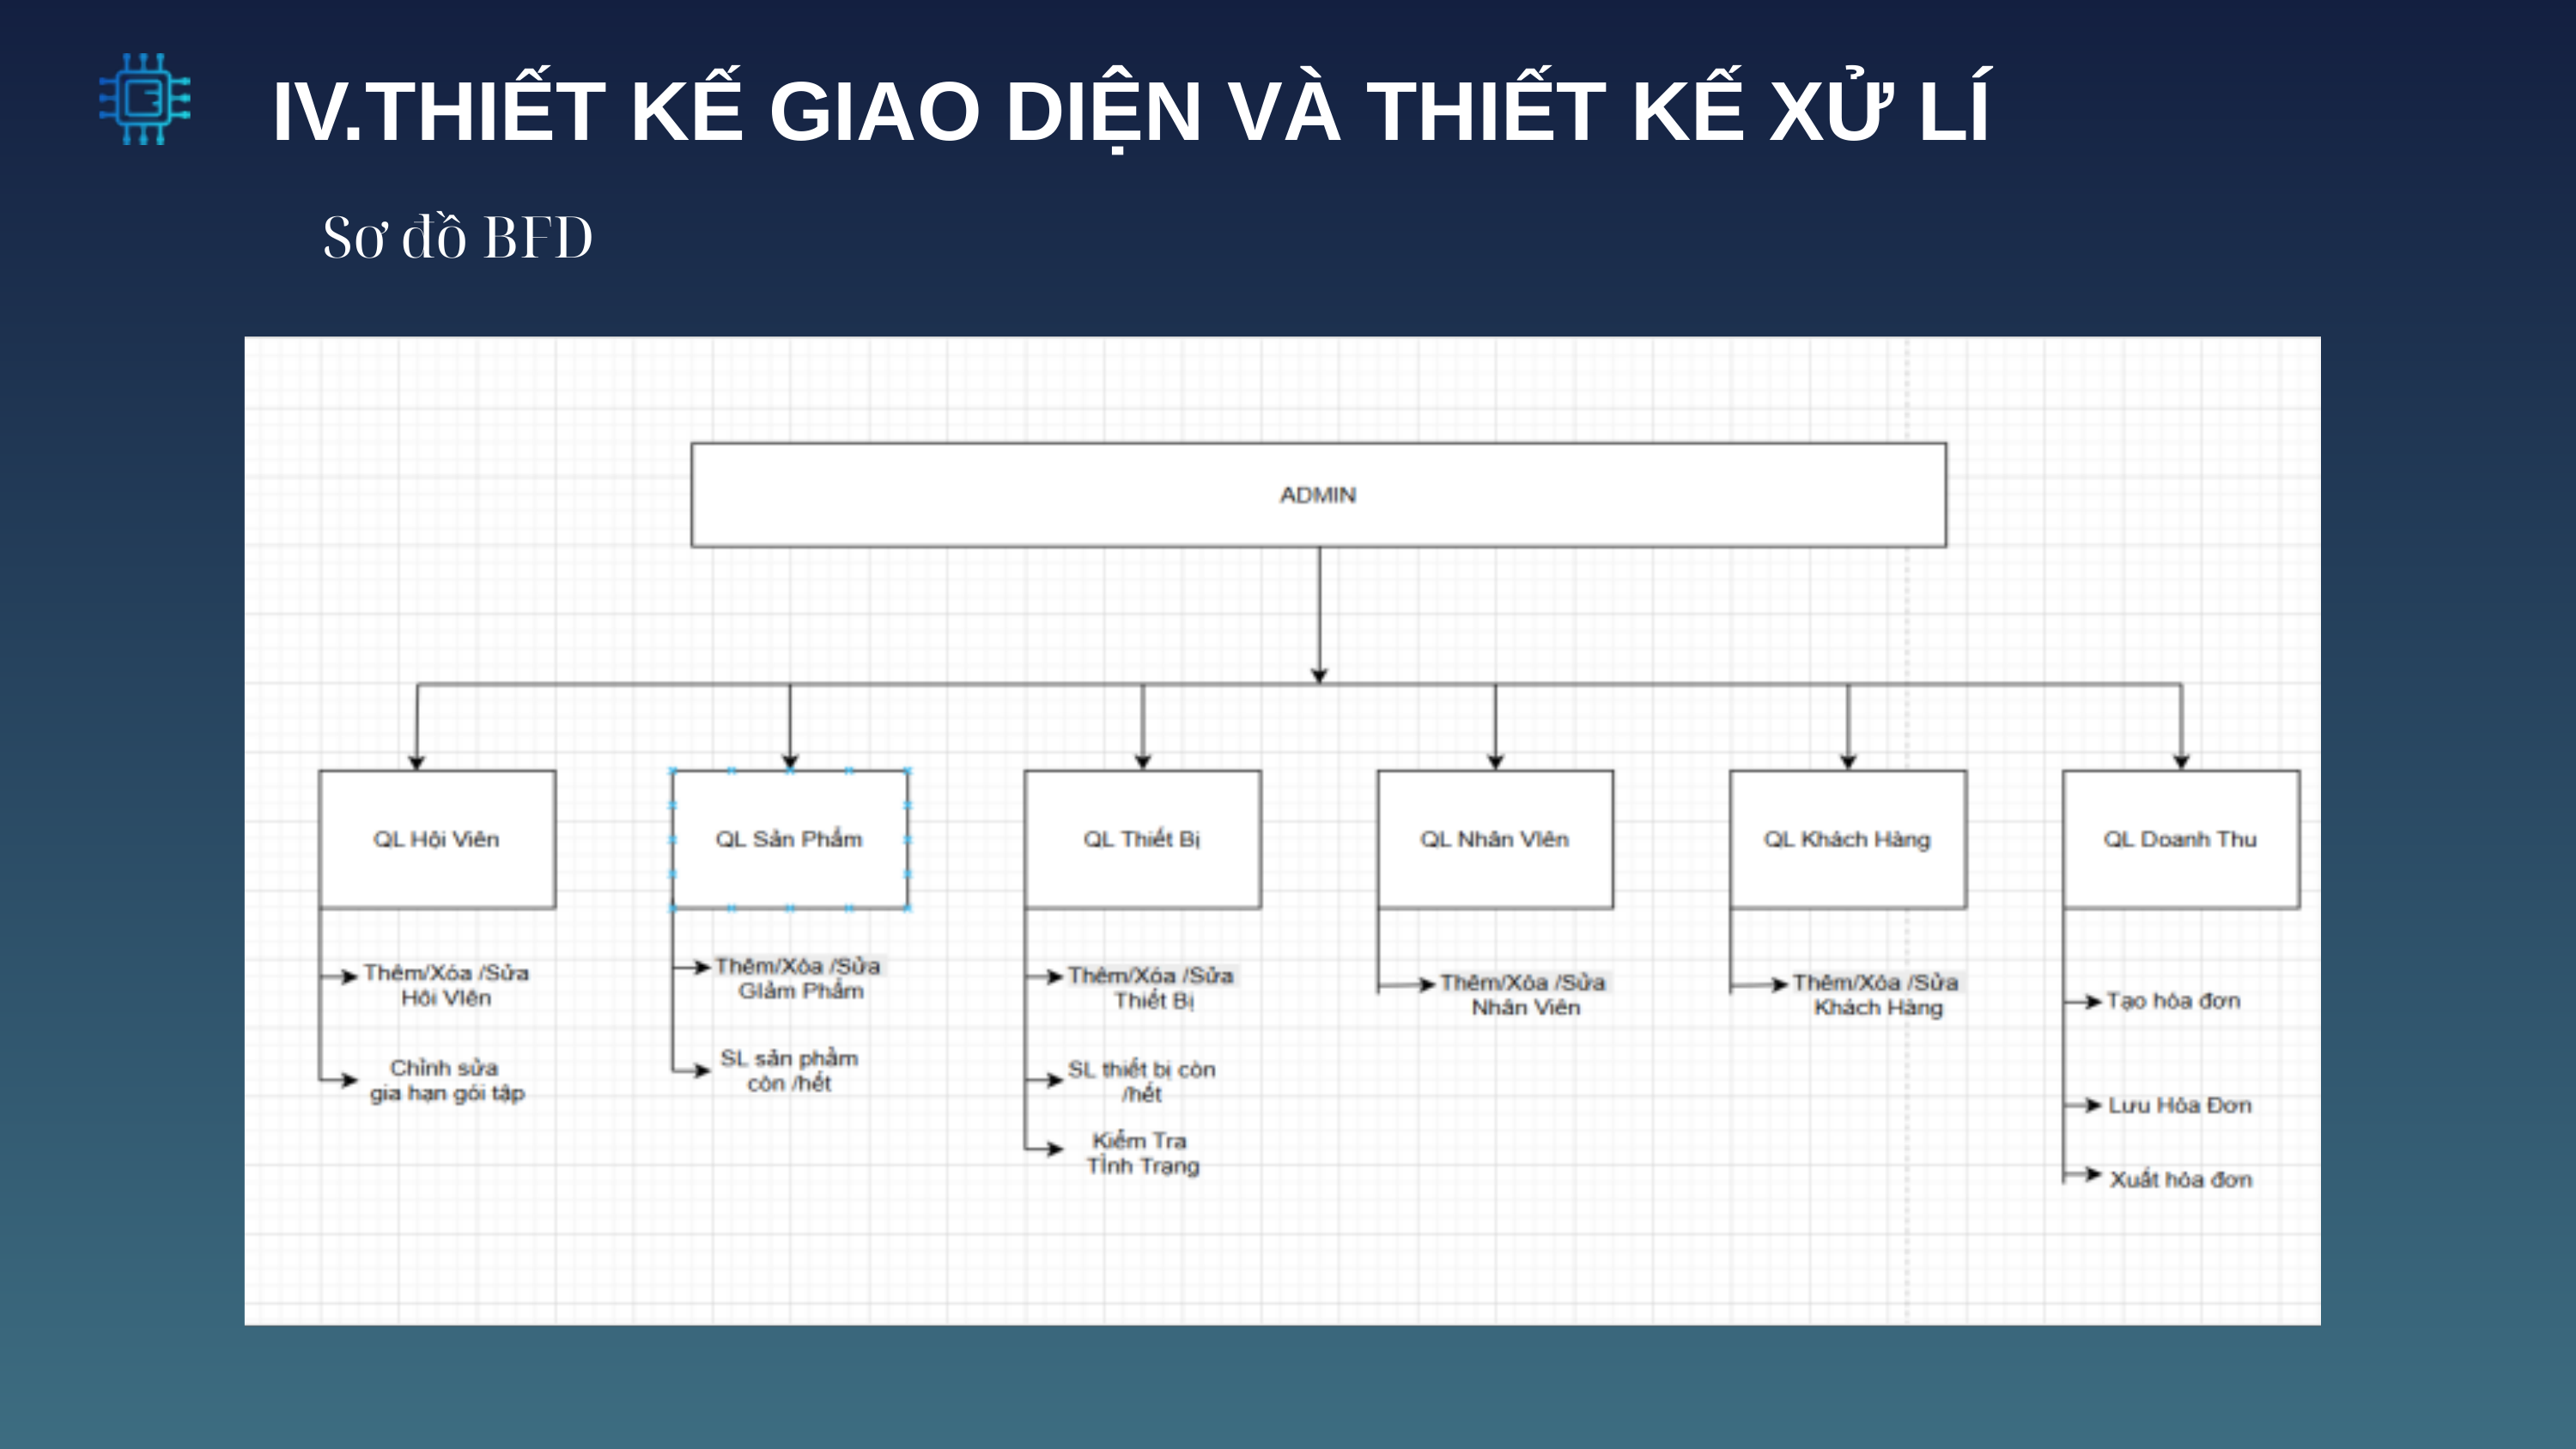

IV.THIẾT KẾ GIAO DIỆN VÀ THIẾT KẾ XỬ LÍ

Sơ đồ BFD